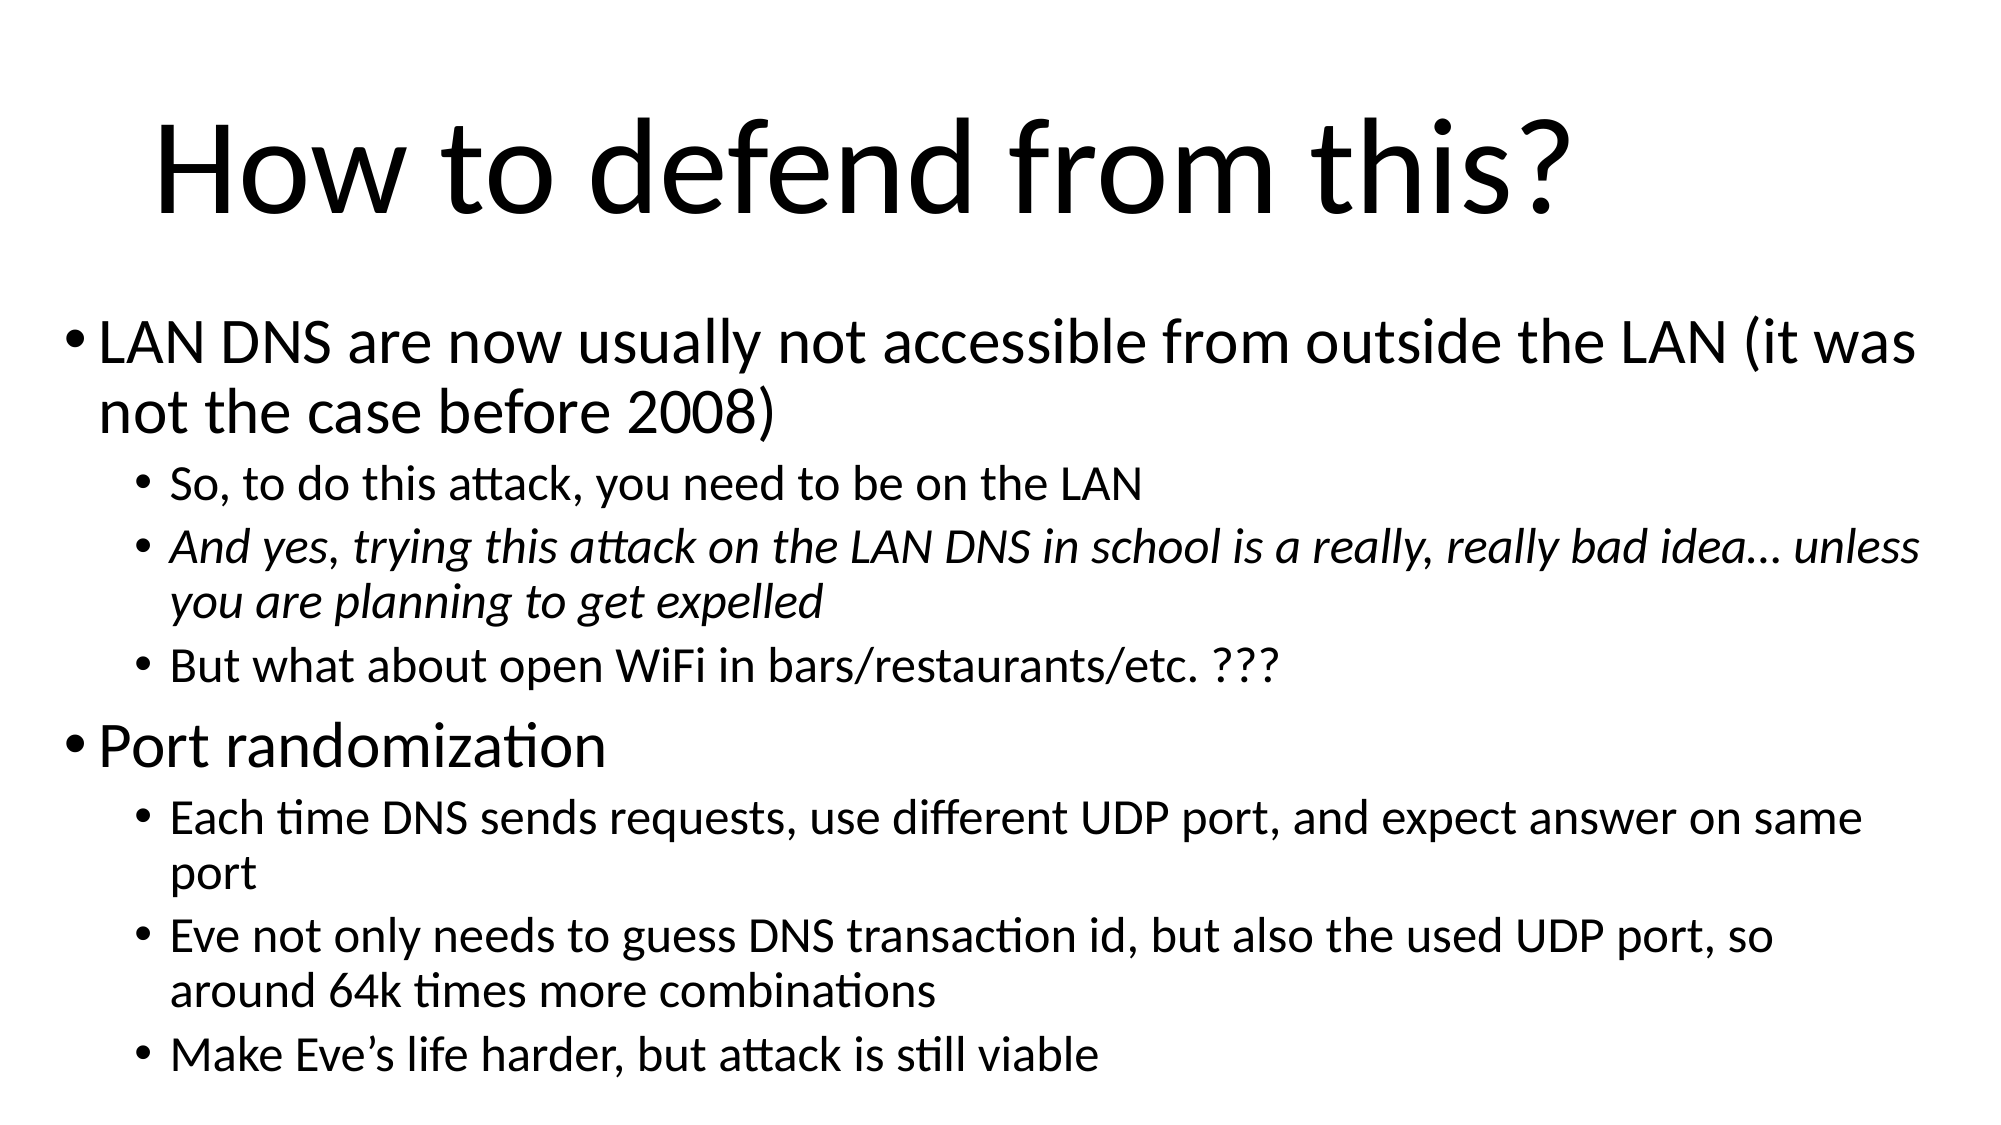

# How to defend from this?
LAN DNS are now usually not accessible from outside the LAN (it was not the case before 2008)
So, to do this attack, you need to be on the LAN
And yes, trying this attack on the LAN DNS in school is a really, really bad idea… unless you are planning to get expelled
But what about open WiFi in bars/restaurants/etc. ???
Port randomization
Each time DNS sends requests, use different UDP port, and expect answer on same port
Eve not only needs to guess DNS transaction id, but also the used UDP port, so around 64k times more combinations
Make Eve’s life harder, but attack is still viable